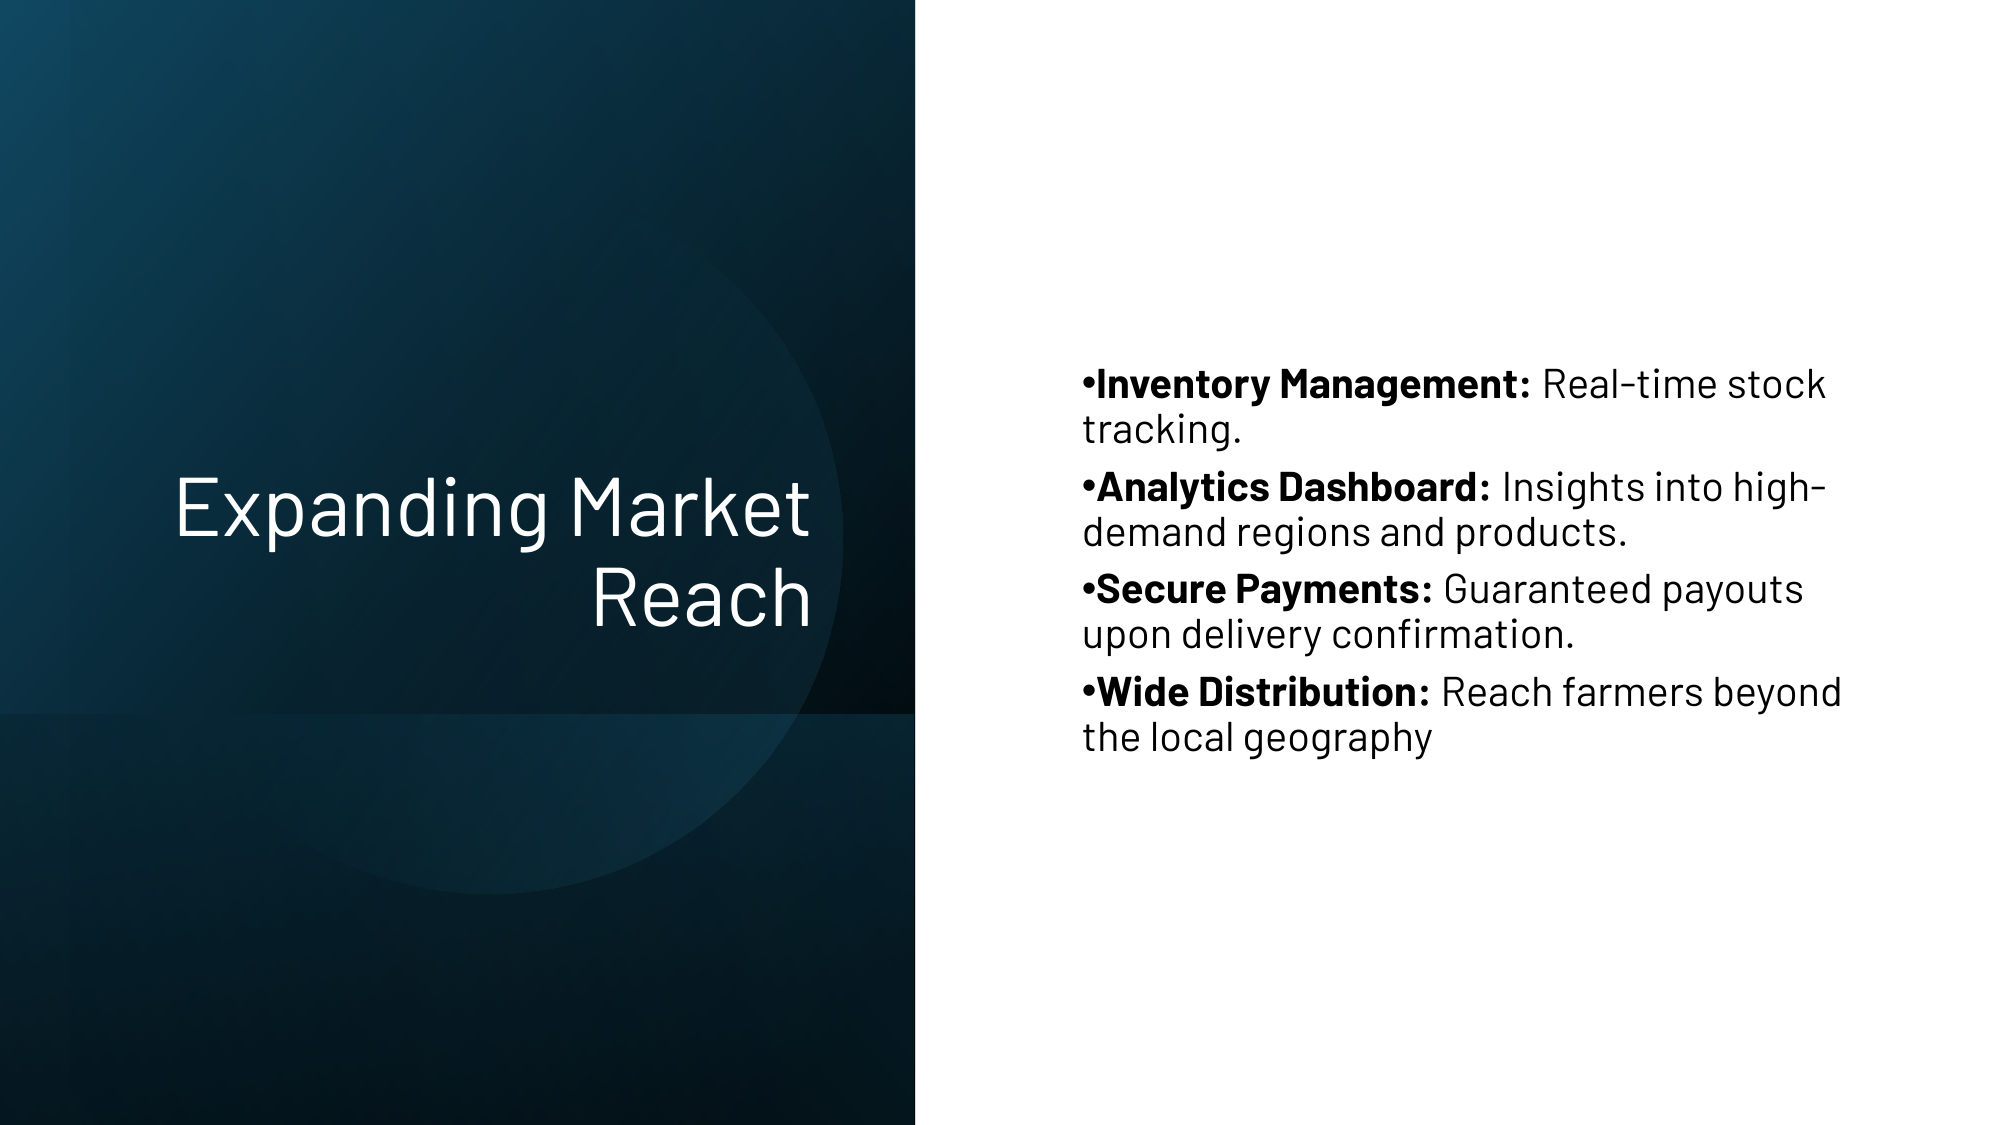

# Expanding Market Reach

Inventory Management: Real-time stock tracking.
Analytics Dashboard: Insights into high-demand regions and products.
Secure Payments: Guaranteed payouts upon delivery confirmation.
Wide Distribution: Reach farmers beyond the local geography